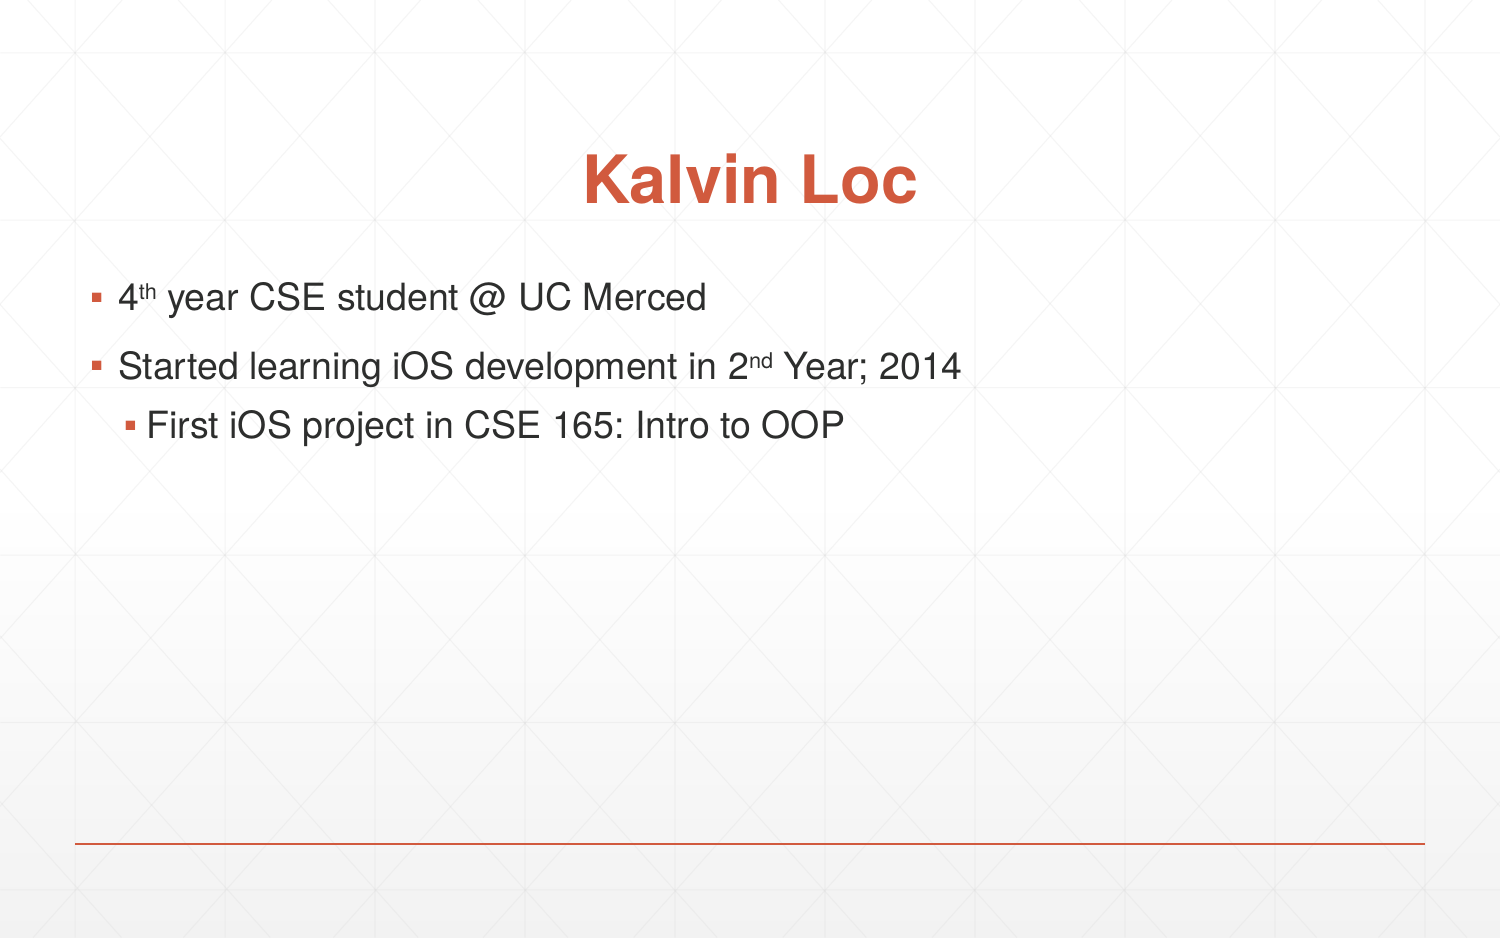

# Kalvin Loc
4th year CSE student @ UC Merced
Started learning iOS development in 2nd Year; 2014
First iOS project in CSE 165: Intro to OOP